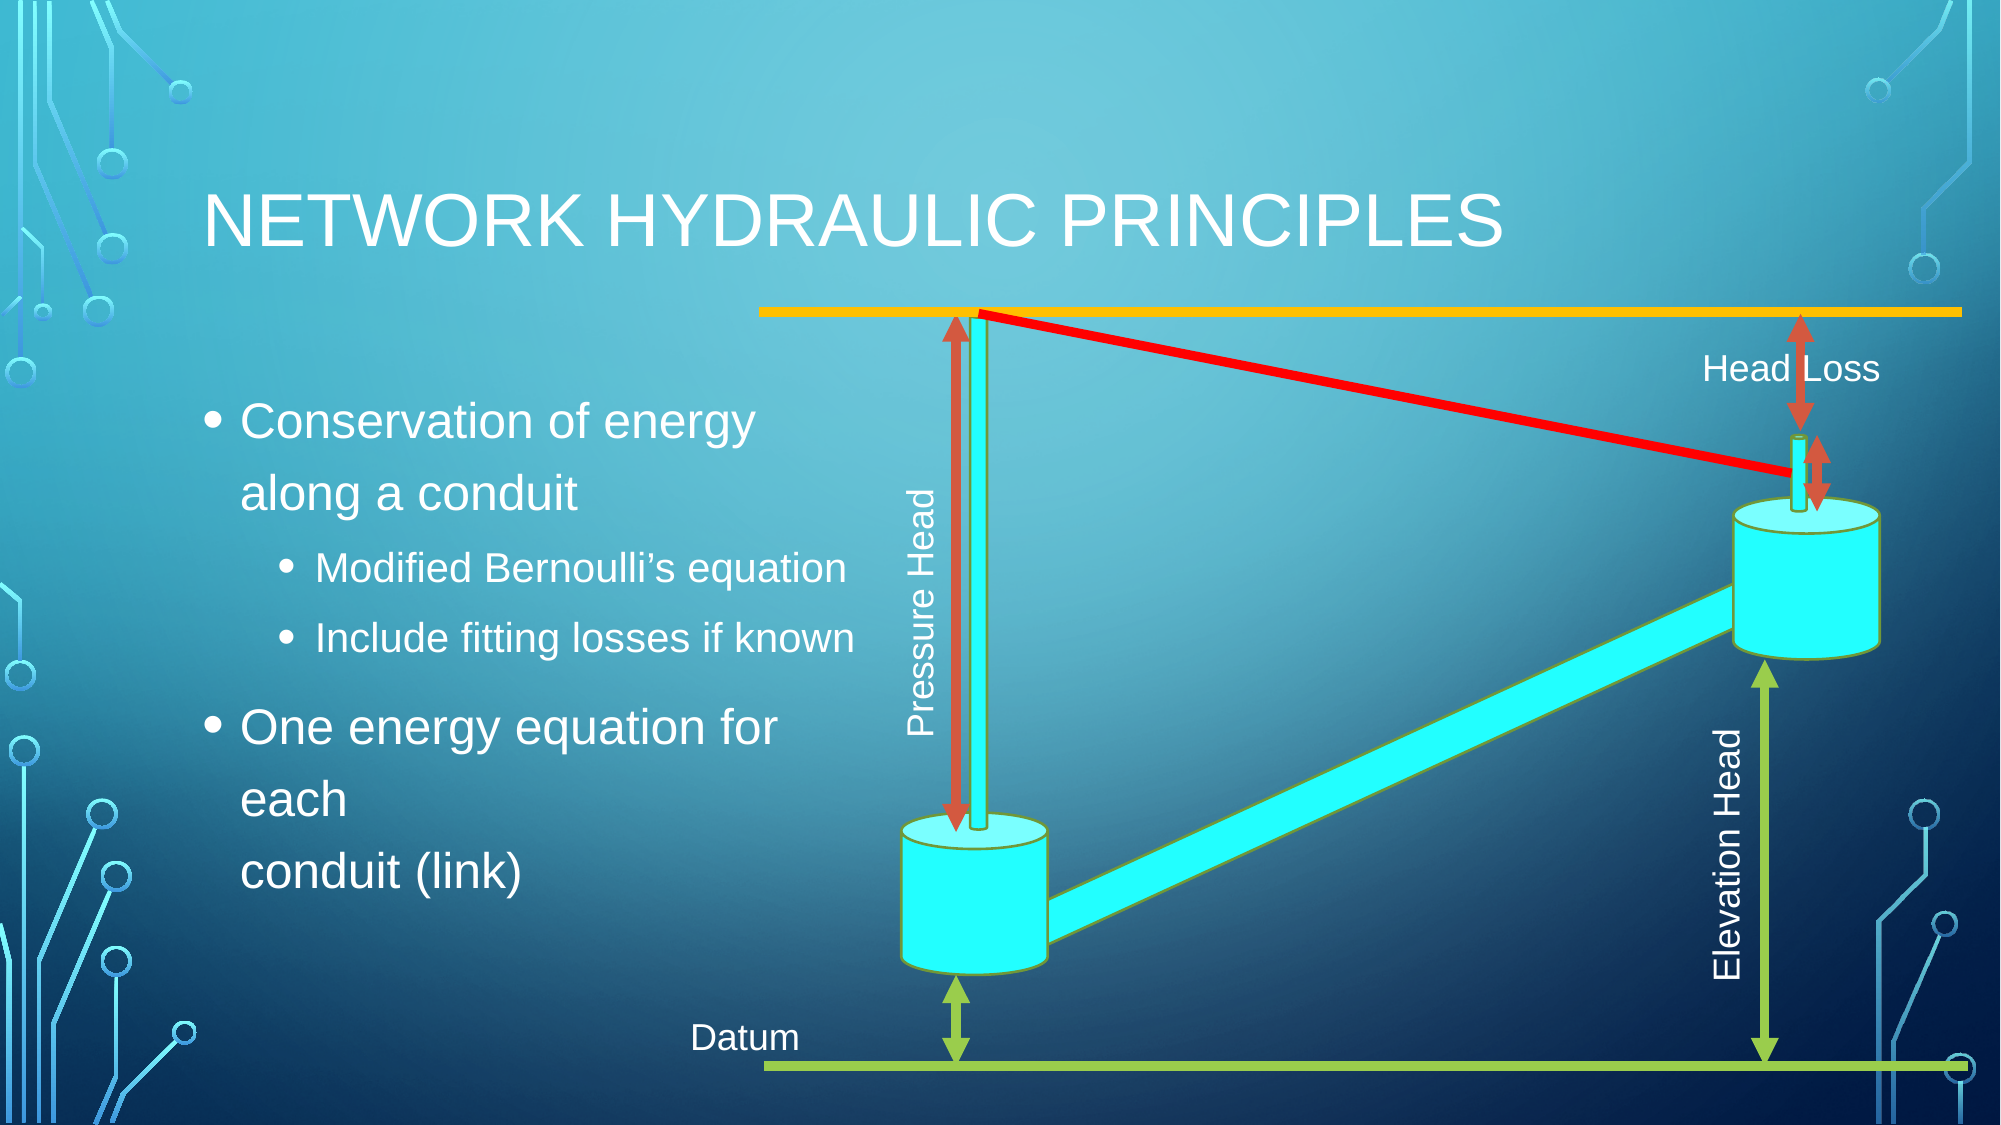

# Network Hydraulic principles

Head Loss

Conservation of energy along a conduit
Modified Bernoulli’s equation
Include fitting losses if known
One energy equation for each
conduit (link)

Pressure Head

Elevation Head
Datum